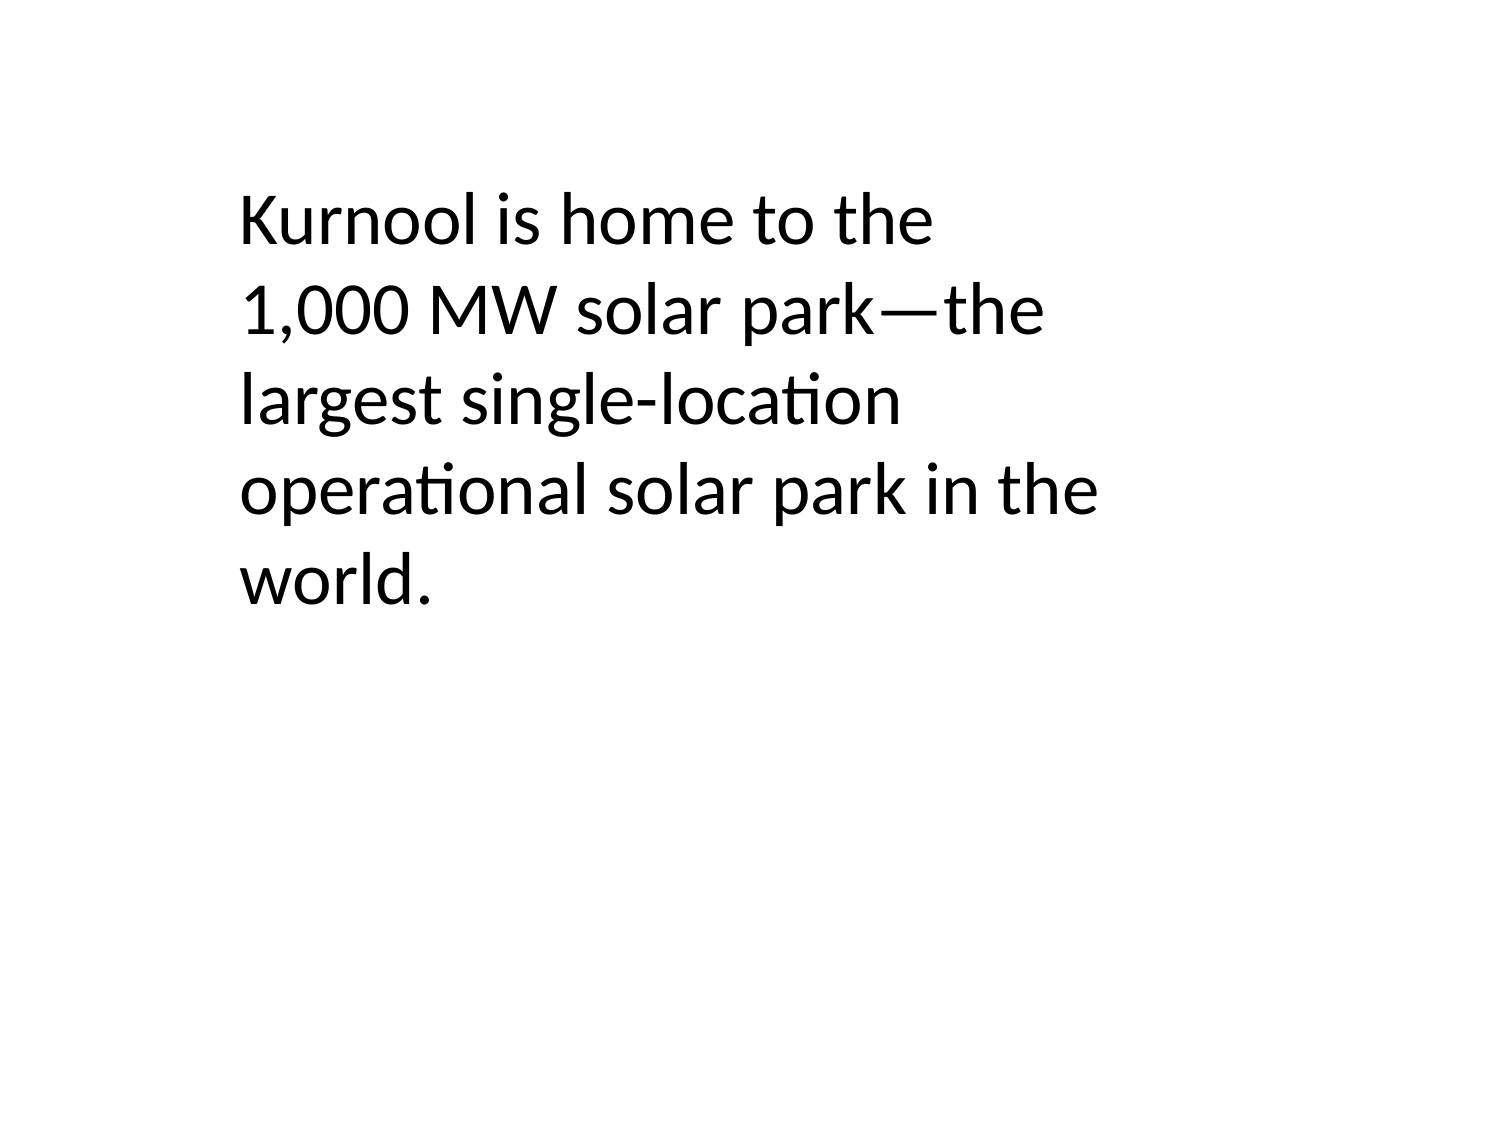

Kurnool is home to the 1,000 MW solar park—the largest single-location operational solar park in the world.